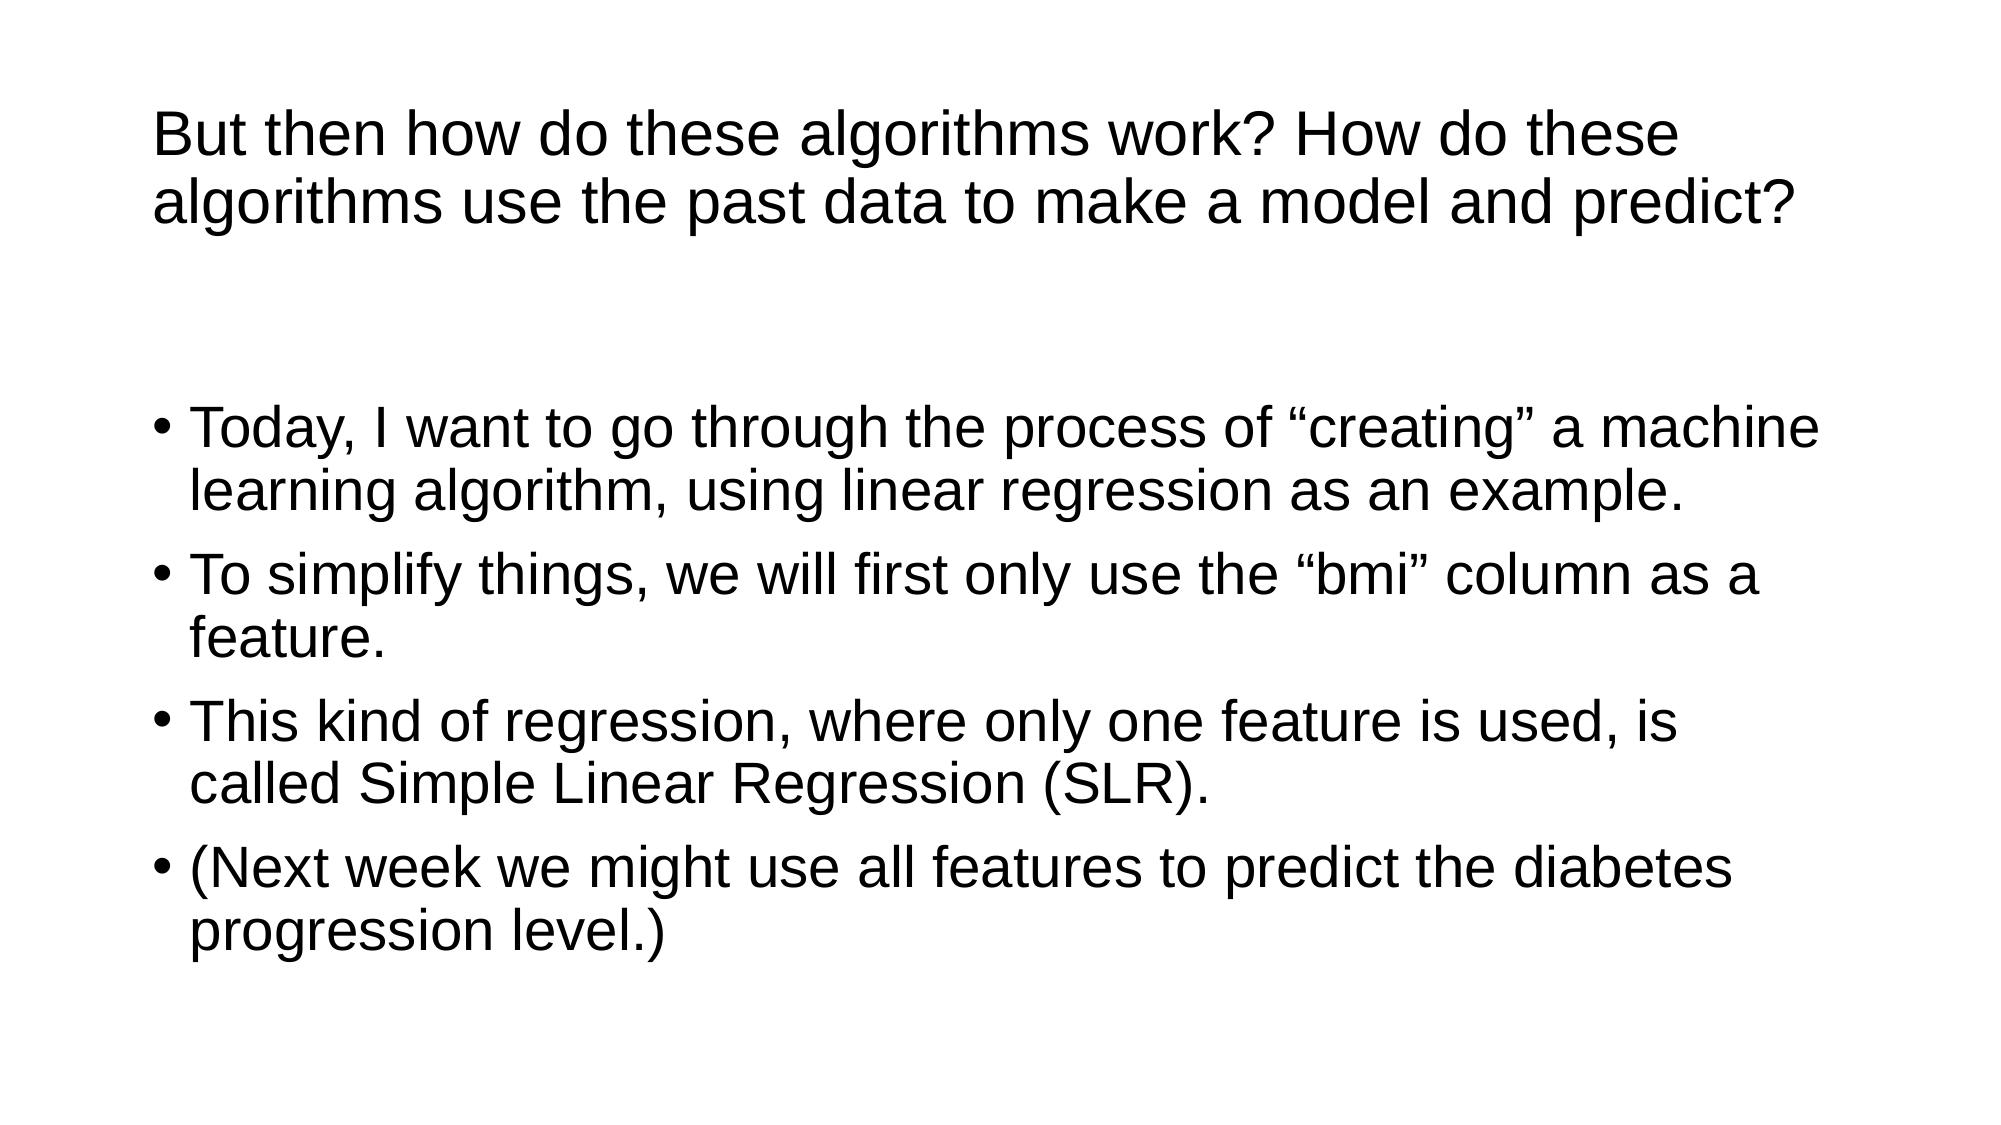

# But then how do these algorithms work? How do these algorithms use the past data to make a model and predict?

Today, I want to go through the process of “creating” a machine learning algorithm, using linear regression as an example.
To simplify things, we will first only use the “bmi” column as a feature.
This kind of regression, where only one feature is used, is called Simple Linear Regression (SLR).
(Next week we might use all features to predict the diabetes progression level.)